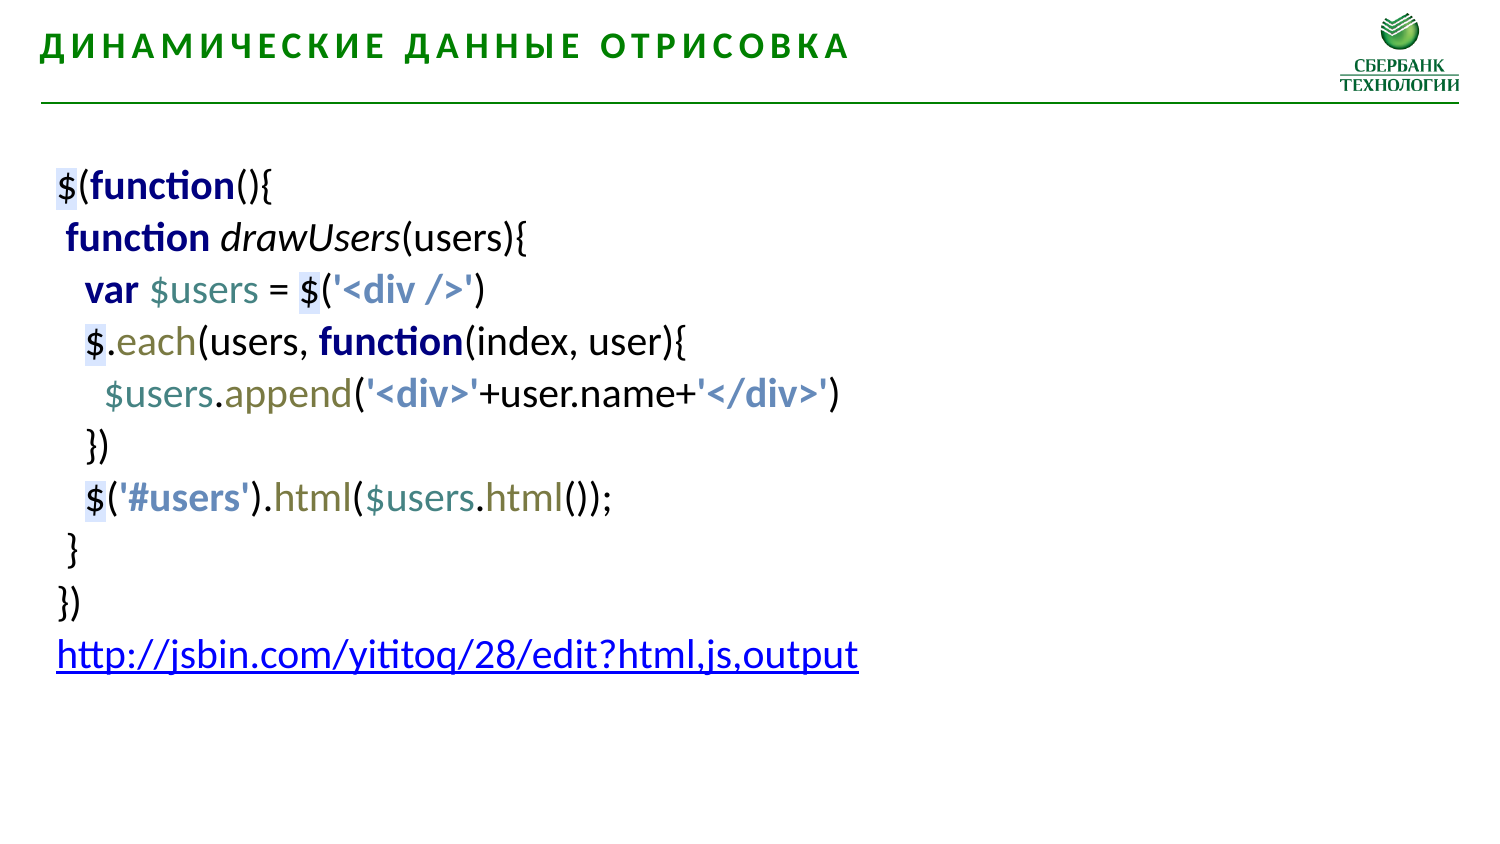

Динамические данные отрисовка
$(function(){
 function drawUsers(users){
   var $users = $('<div />')
   $.each(users, function(index, user){
     $users.append('<div>'+user.name+'</div>')
   })
   $('#users').html($users.html());
 }
})
http://jsbin.com/yititoq/28/edit?html,js,output